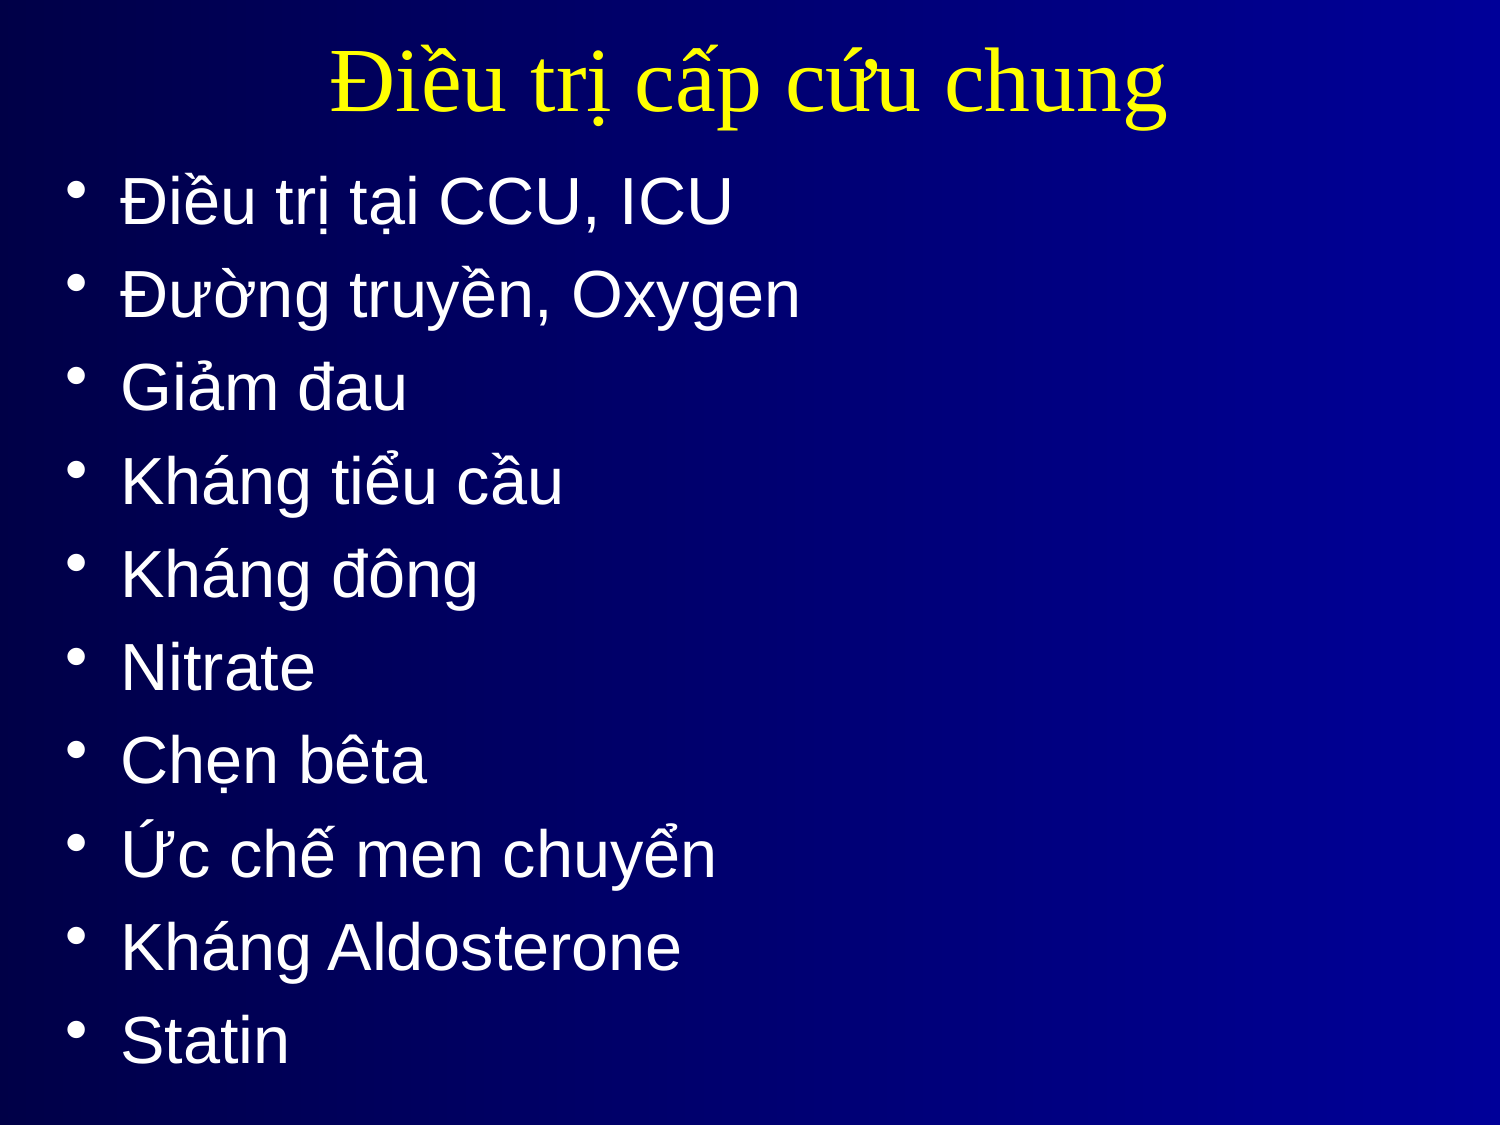

# Điều trị cấp cứu chung
Điều trị tại CCU, ICU
Đường truyền, Oxygen
Giảm đau
Kháng tiểu cầu
Kháng đông
Nitrate
Chẹn bêta
Ức chế men chuyển
Kháng Aldosterone
Statin